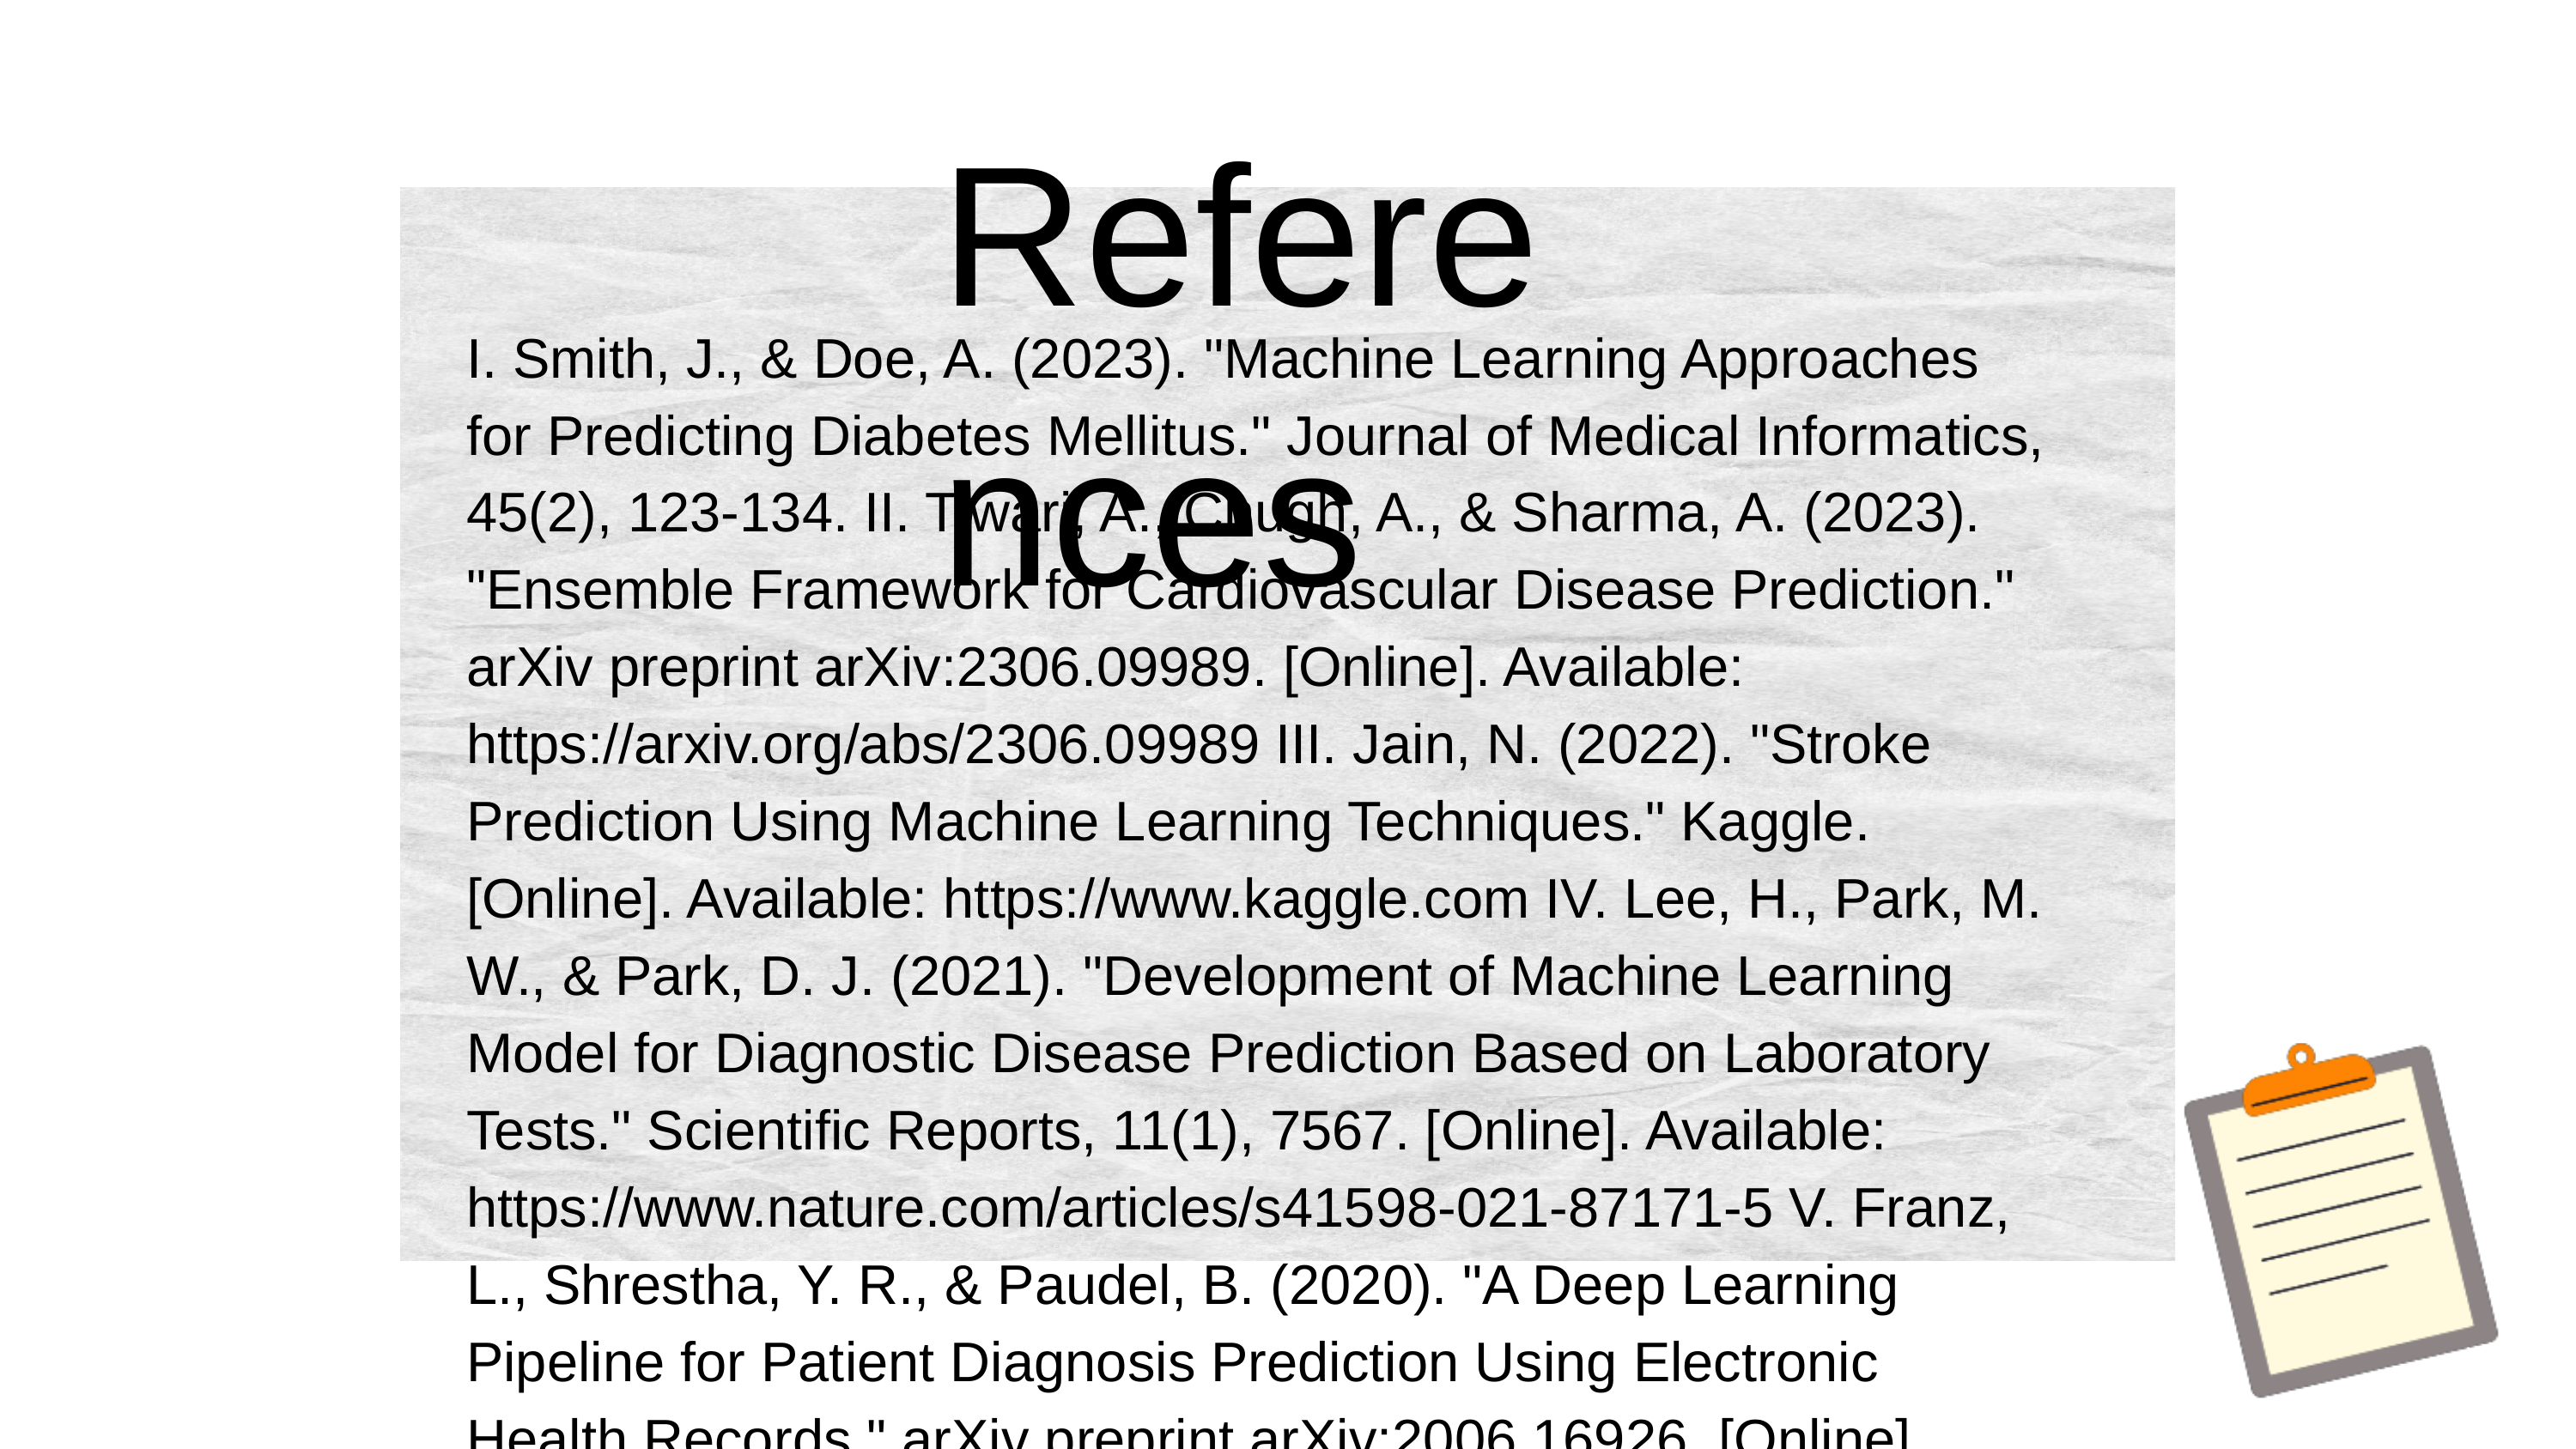

References

I. Smith, J., & Doe, A. (2023). "Machine Learning Approaches for Predicting Diabetes Mellitus." Journal of Medical Informatics, 45(2), 123-134. II. Tiwari, A., Chugh, A., & Sharma, A. (2023). "Ensemble Framework for Cardiovascular Disease Prediction." arXiv preprint arXiv:2306.09989. [Online]. Available: https://arxiv.org/abs/2306.09989 III. Jain, N. (2022). "Stroke Prediction Using Machine Learning Techniques." Kaggle. [Online]. Available: https://www.kaggle.com IV. Lee, H., Park, M. W., & Park, D. J. (2021). "Development of Machine Learning Model for Diagnostic Disease Prediction Based on Laboratory Tests." Scientific Reports, 11(1), 7567. [Online]. Available: https://www.nature.com/articles/s41598-021-87171-5 V. Franz, L., Shrestha, Y. R., & Paudel, B. (2020). "A Deep Learning Pipeline for Patient Diagnosis Prediction Using Electronic Health Records." arXiv preprint arXiv:2006.16926. [Online]. Available: https://arxiv.org/abs/2006.16926